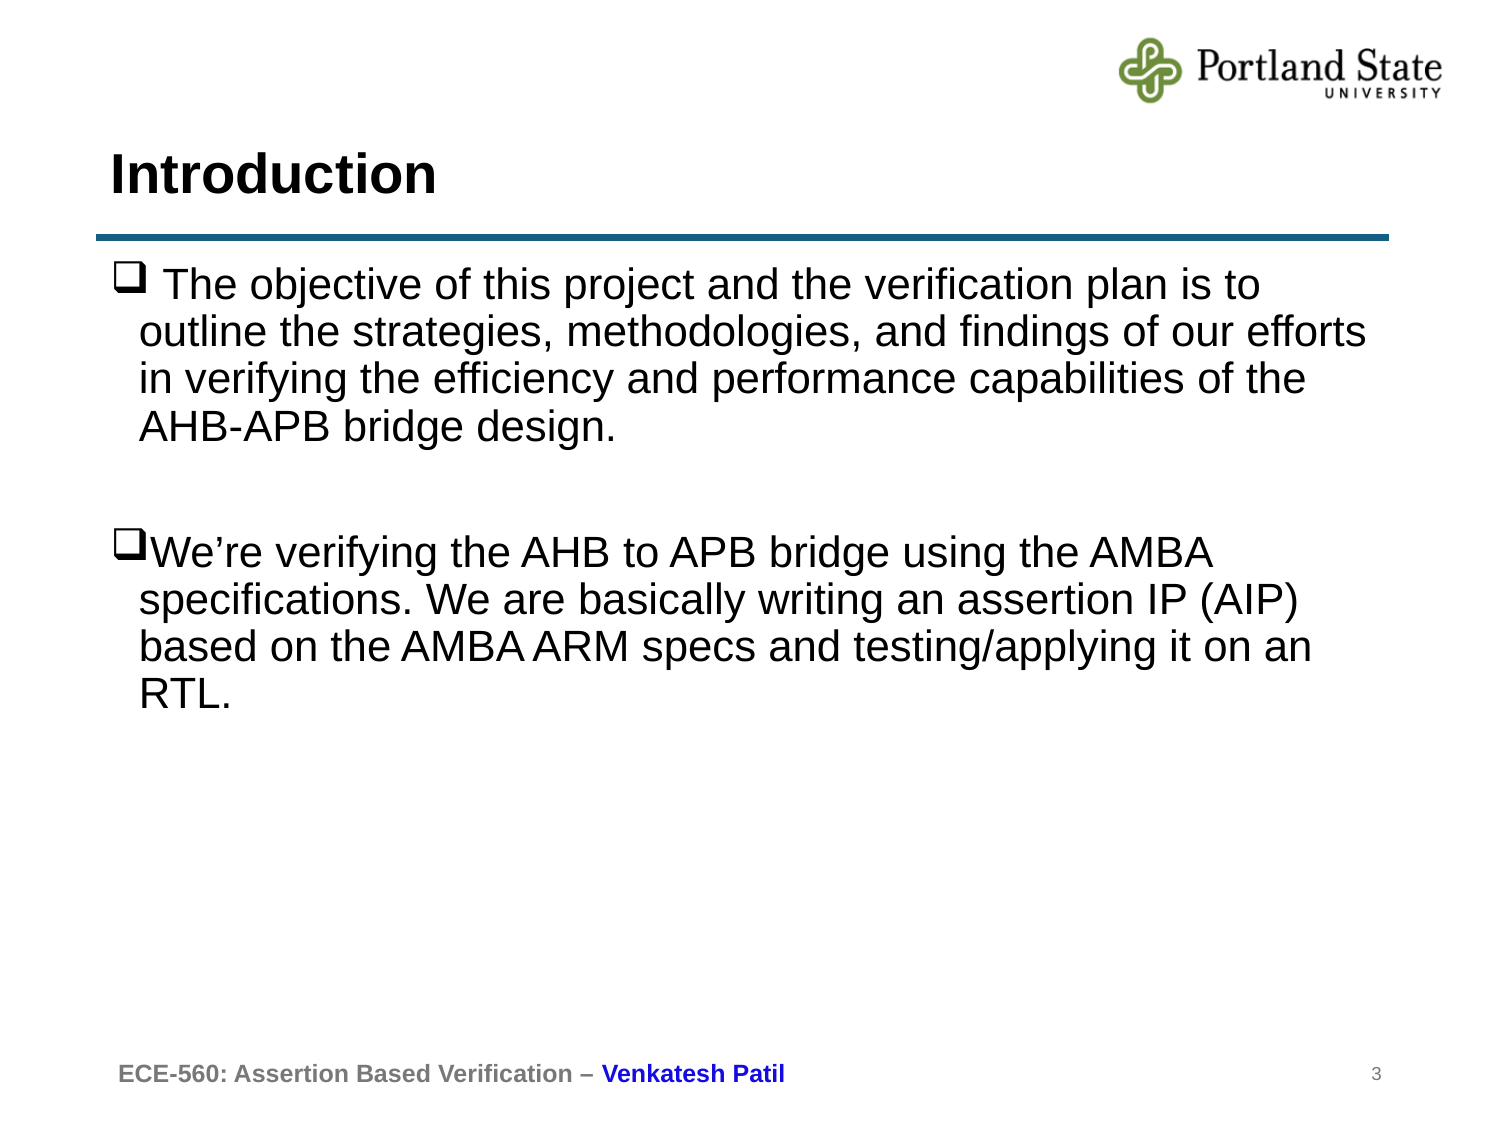

# Introduction
 The objective of this project and the verification plan is to outline the strategies, methodologies, and findings of our efforts in verifying the efficiency and performance capabilities of the AHB-APB bridge design.

We’re verifying the AHB to APB bridge using the AMBA specifications. We are basically writing an assertion IP (AIP) based on the AMBA ARM specs and testing/applying it on an RTL.

ECE-560: Assertion Based Verification – Venkatesh Patil
3